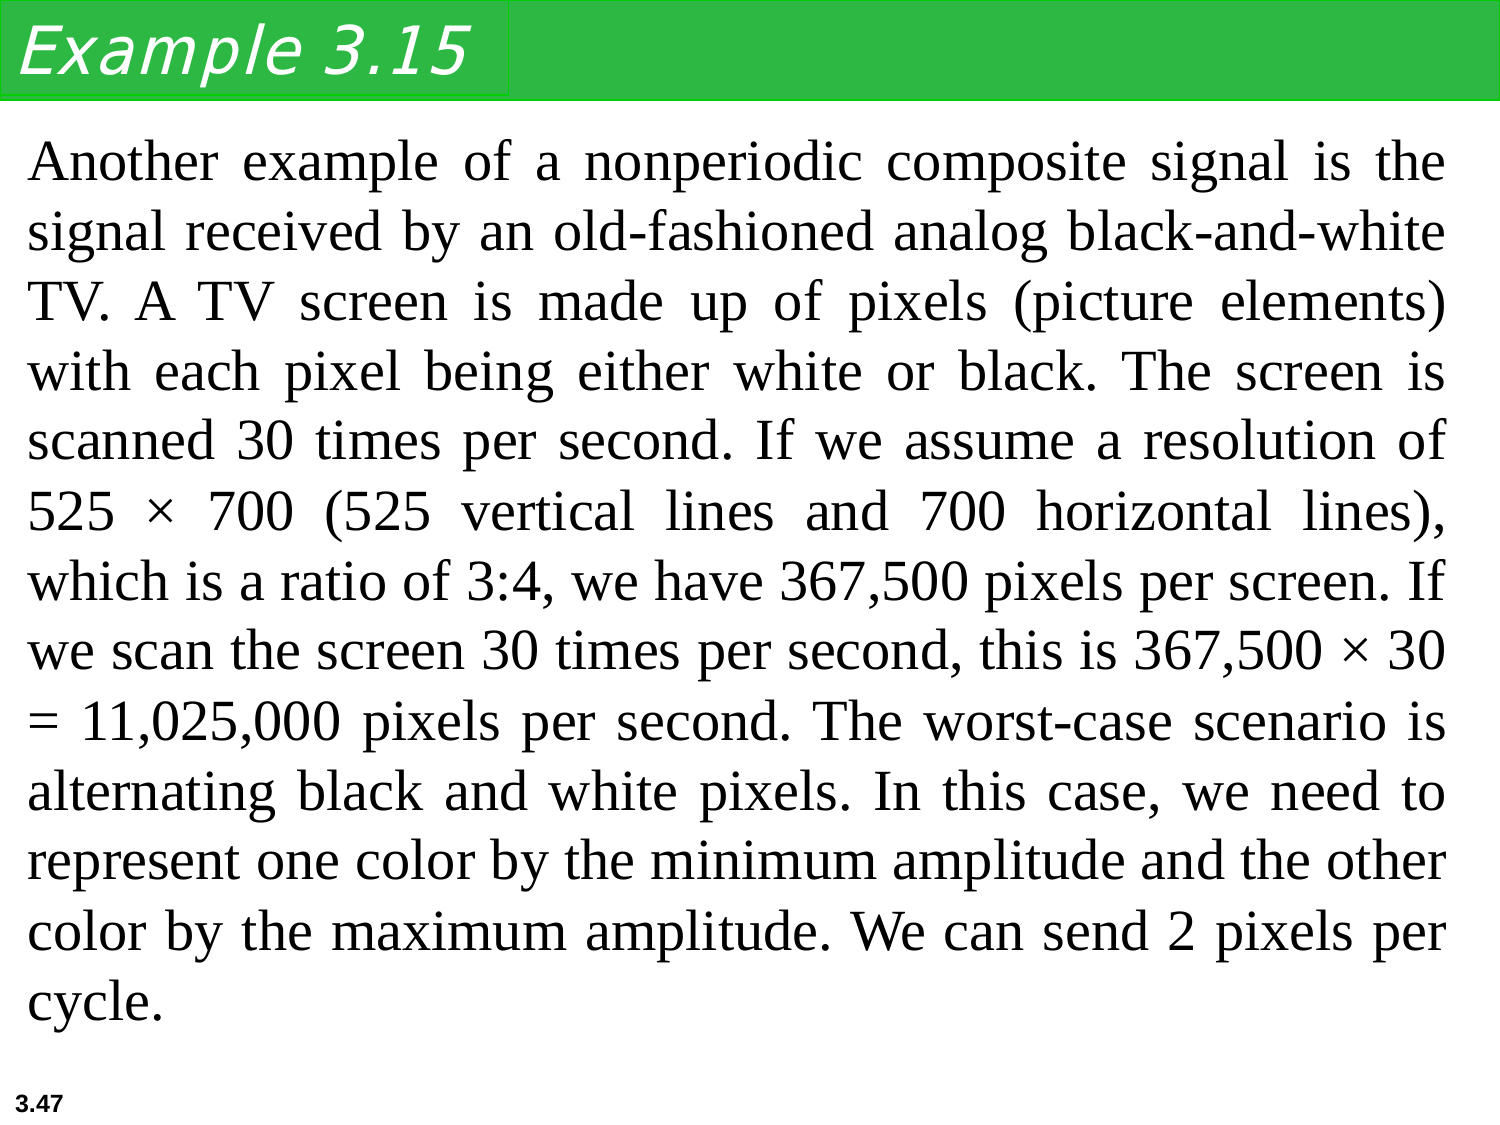

Example 3.15
Another example of a nonperiodic composite signal is the signal received by an old-fashioned analog black-and-white TV. A TV screen is made up of pixels (picture elements) with each pixel being either white or black. The screen is scanned 30 times per second. If we assume a resolution of 525 × 700 (525 vertical lines and 700 horizontal lines), which is a ratio of 3:4, we have 367,500 pixels per screen. If we scan the screen 30 times per second, this is 367,500 × 30 = 11,025,000 pixels per second. The worst-case scenario is alternating black and white pixels. In this case, we need to represent one color by the minimum amplitude and the other color by the maximum amplitude. We can send 2 pixels per cycle.
3.47